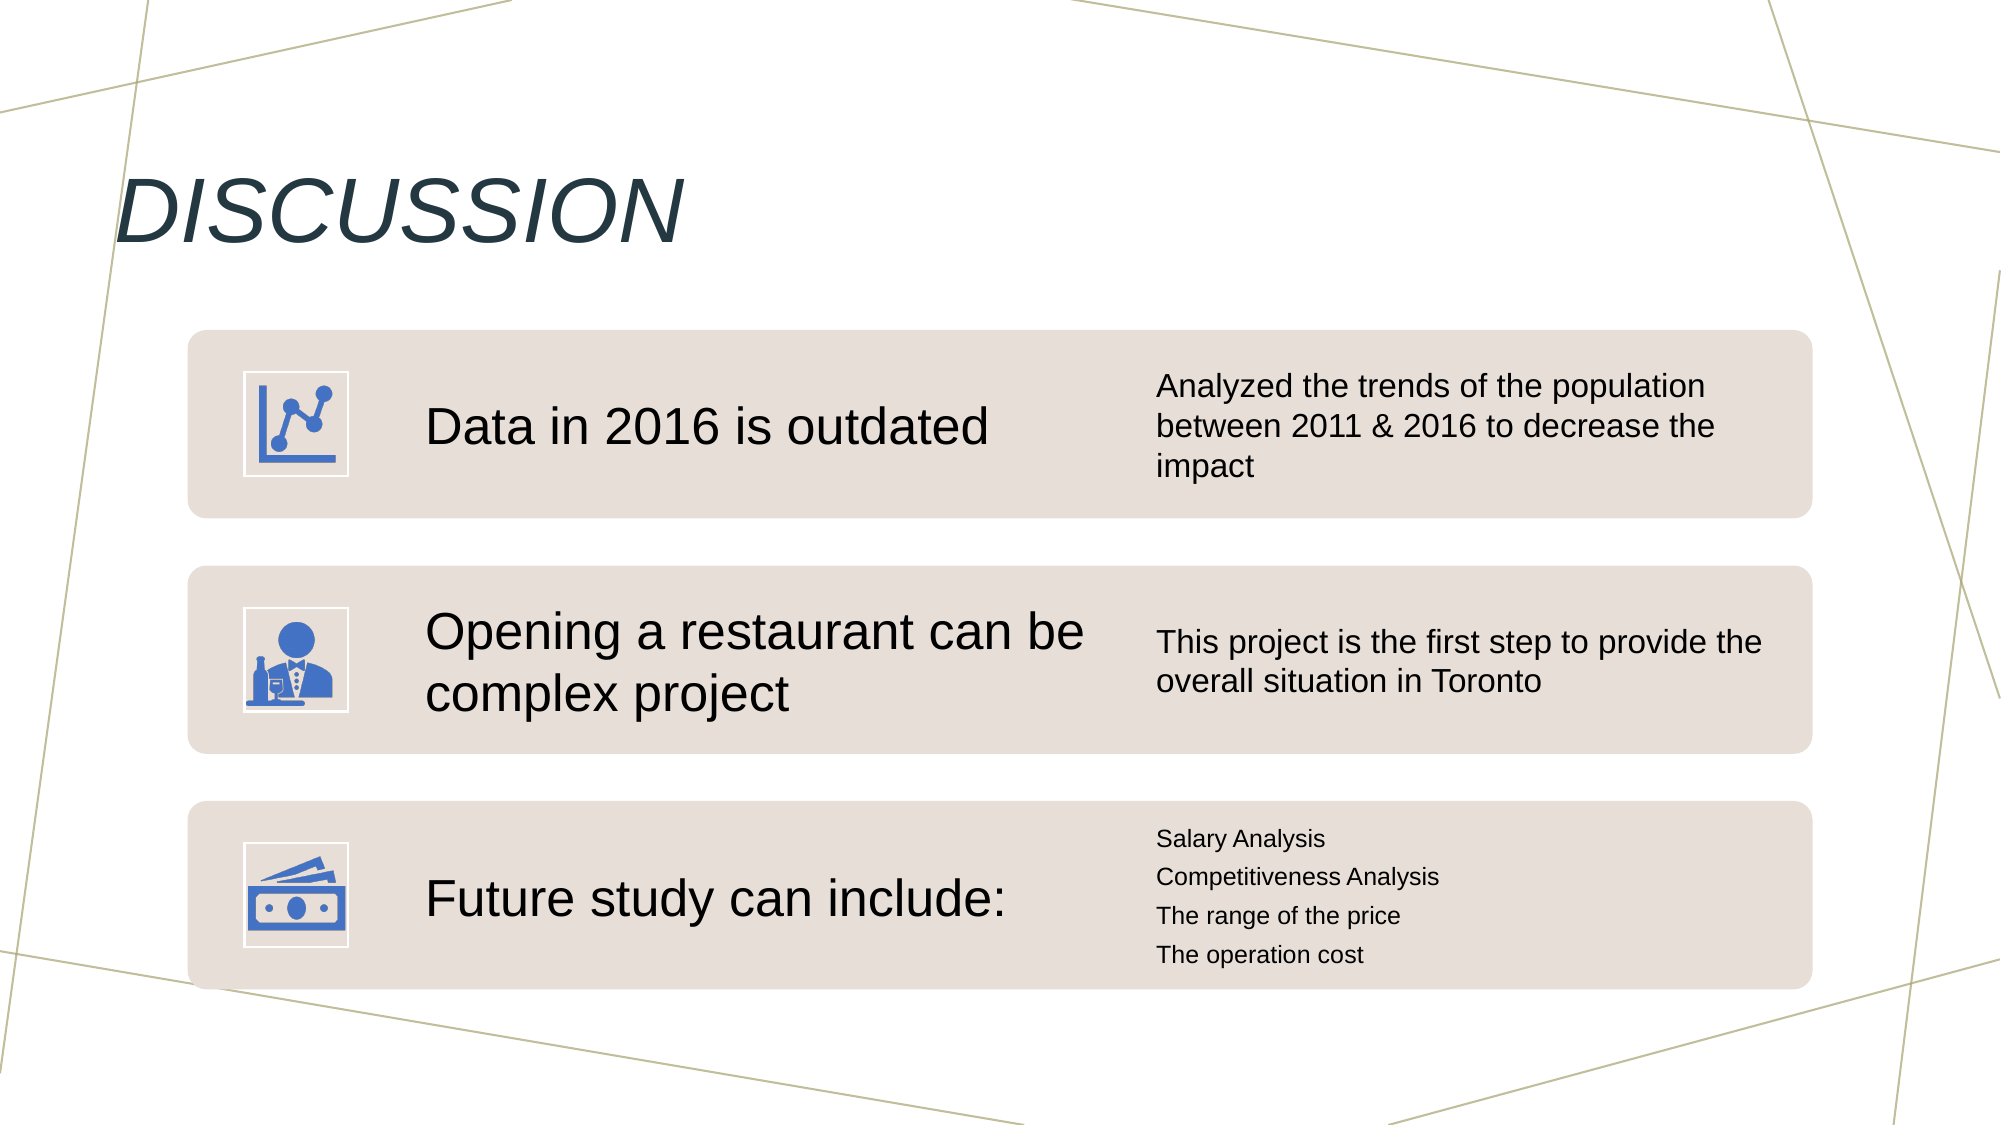

# Discussion
Data in 2016 is outdated
Analyzed the trends of the population between 2011 & 2016 to decrease the impact
Opening a restaurant can be complex project
This project is the first step to provide the overall situation in Toronto
Future study can include:
Salary Analysis
Competitiveness Analysis
The range of the price
The operation cost